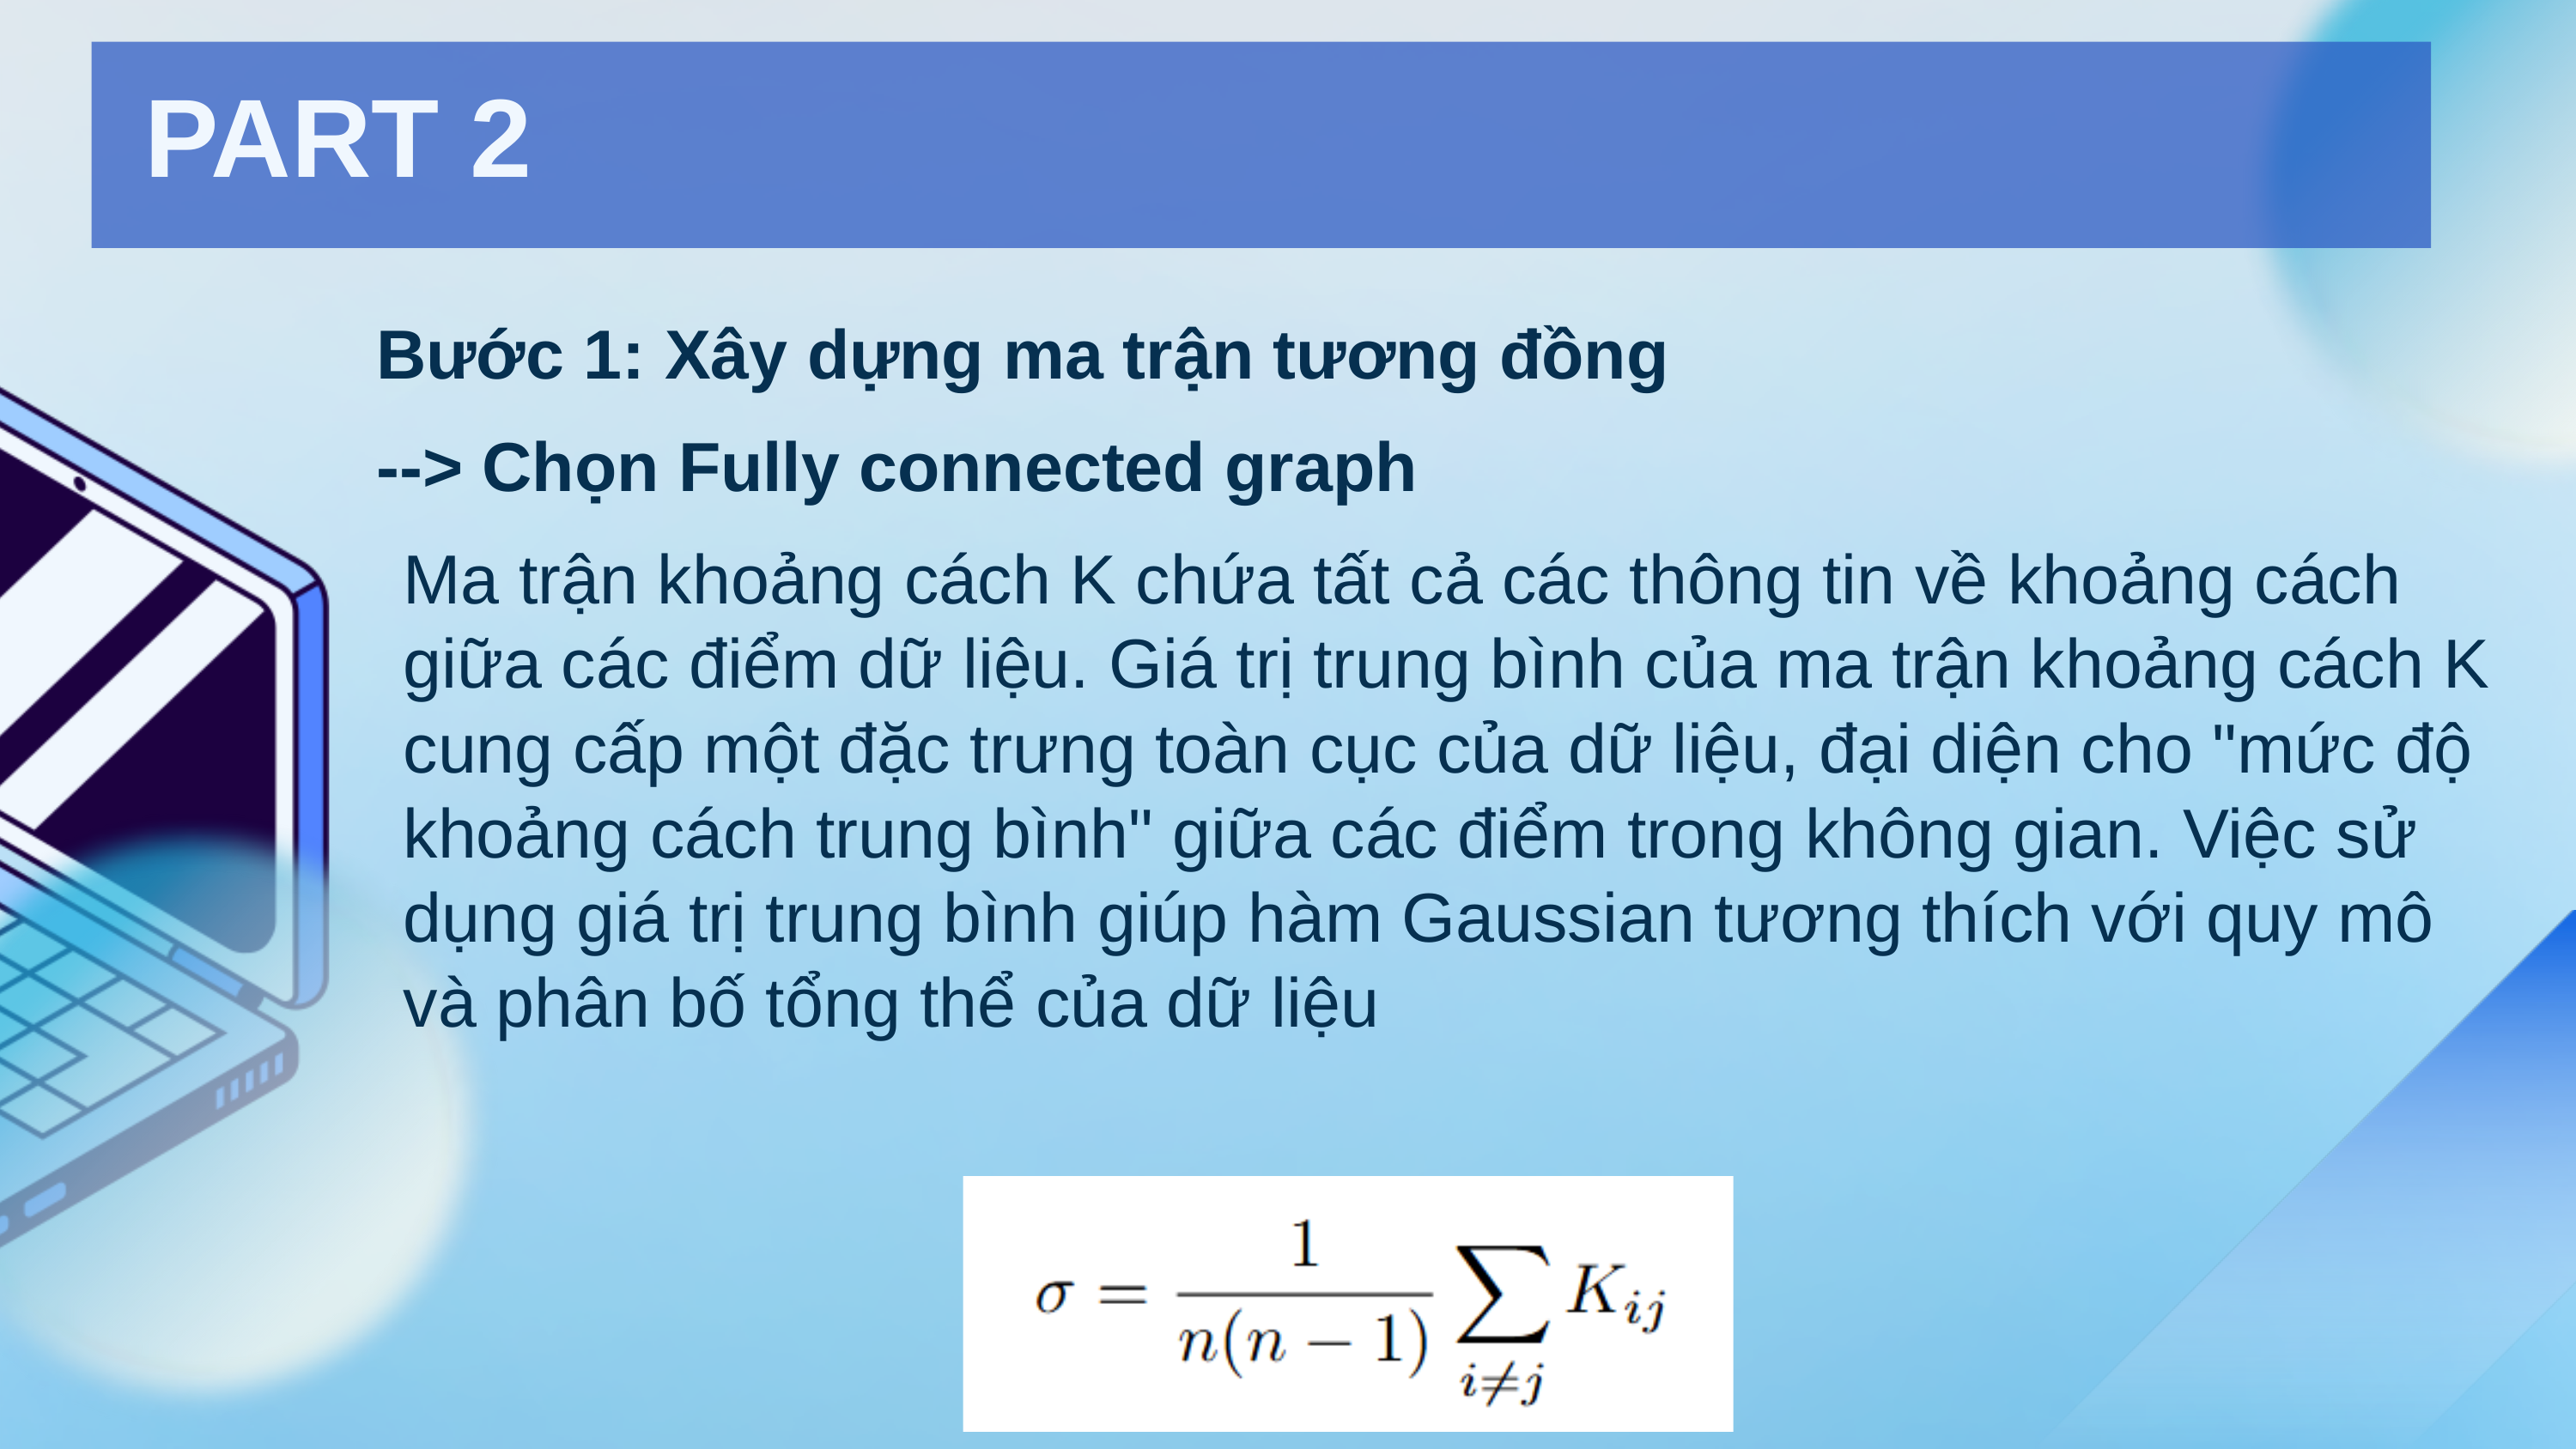

PART 2
Bước 1: Xây dựng ma trận tương đồng

--> Chọn Fully connected graph
Ma trận khoảng cách K chứa tất cả các thông tin về khoảng cách giữa các điểm dữ liệu. Giá trị trung bình của ma trận khoảng cách K cung cấp một đặc trưng toàn cục của dữ liệu, đại diện cho "mức độ khoảng cách trung bình" giữa các điểm trong không gian. Việc sử dụng giá trị trung bình giúp hàm Gaussian tương thích với quy mô và phân bố tổng thể của dữ liệu